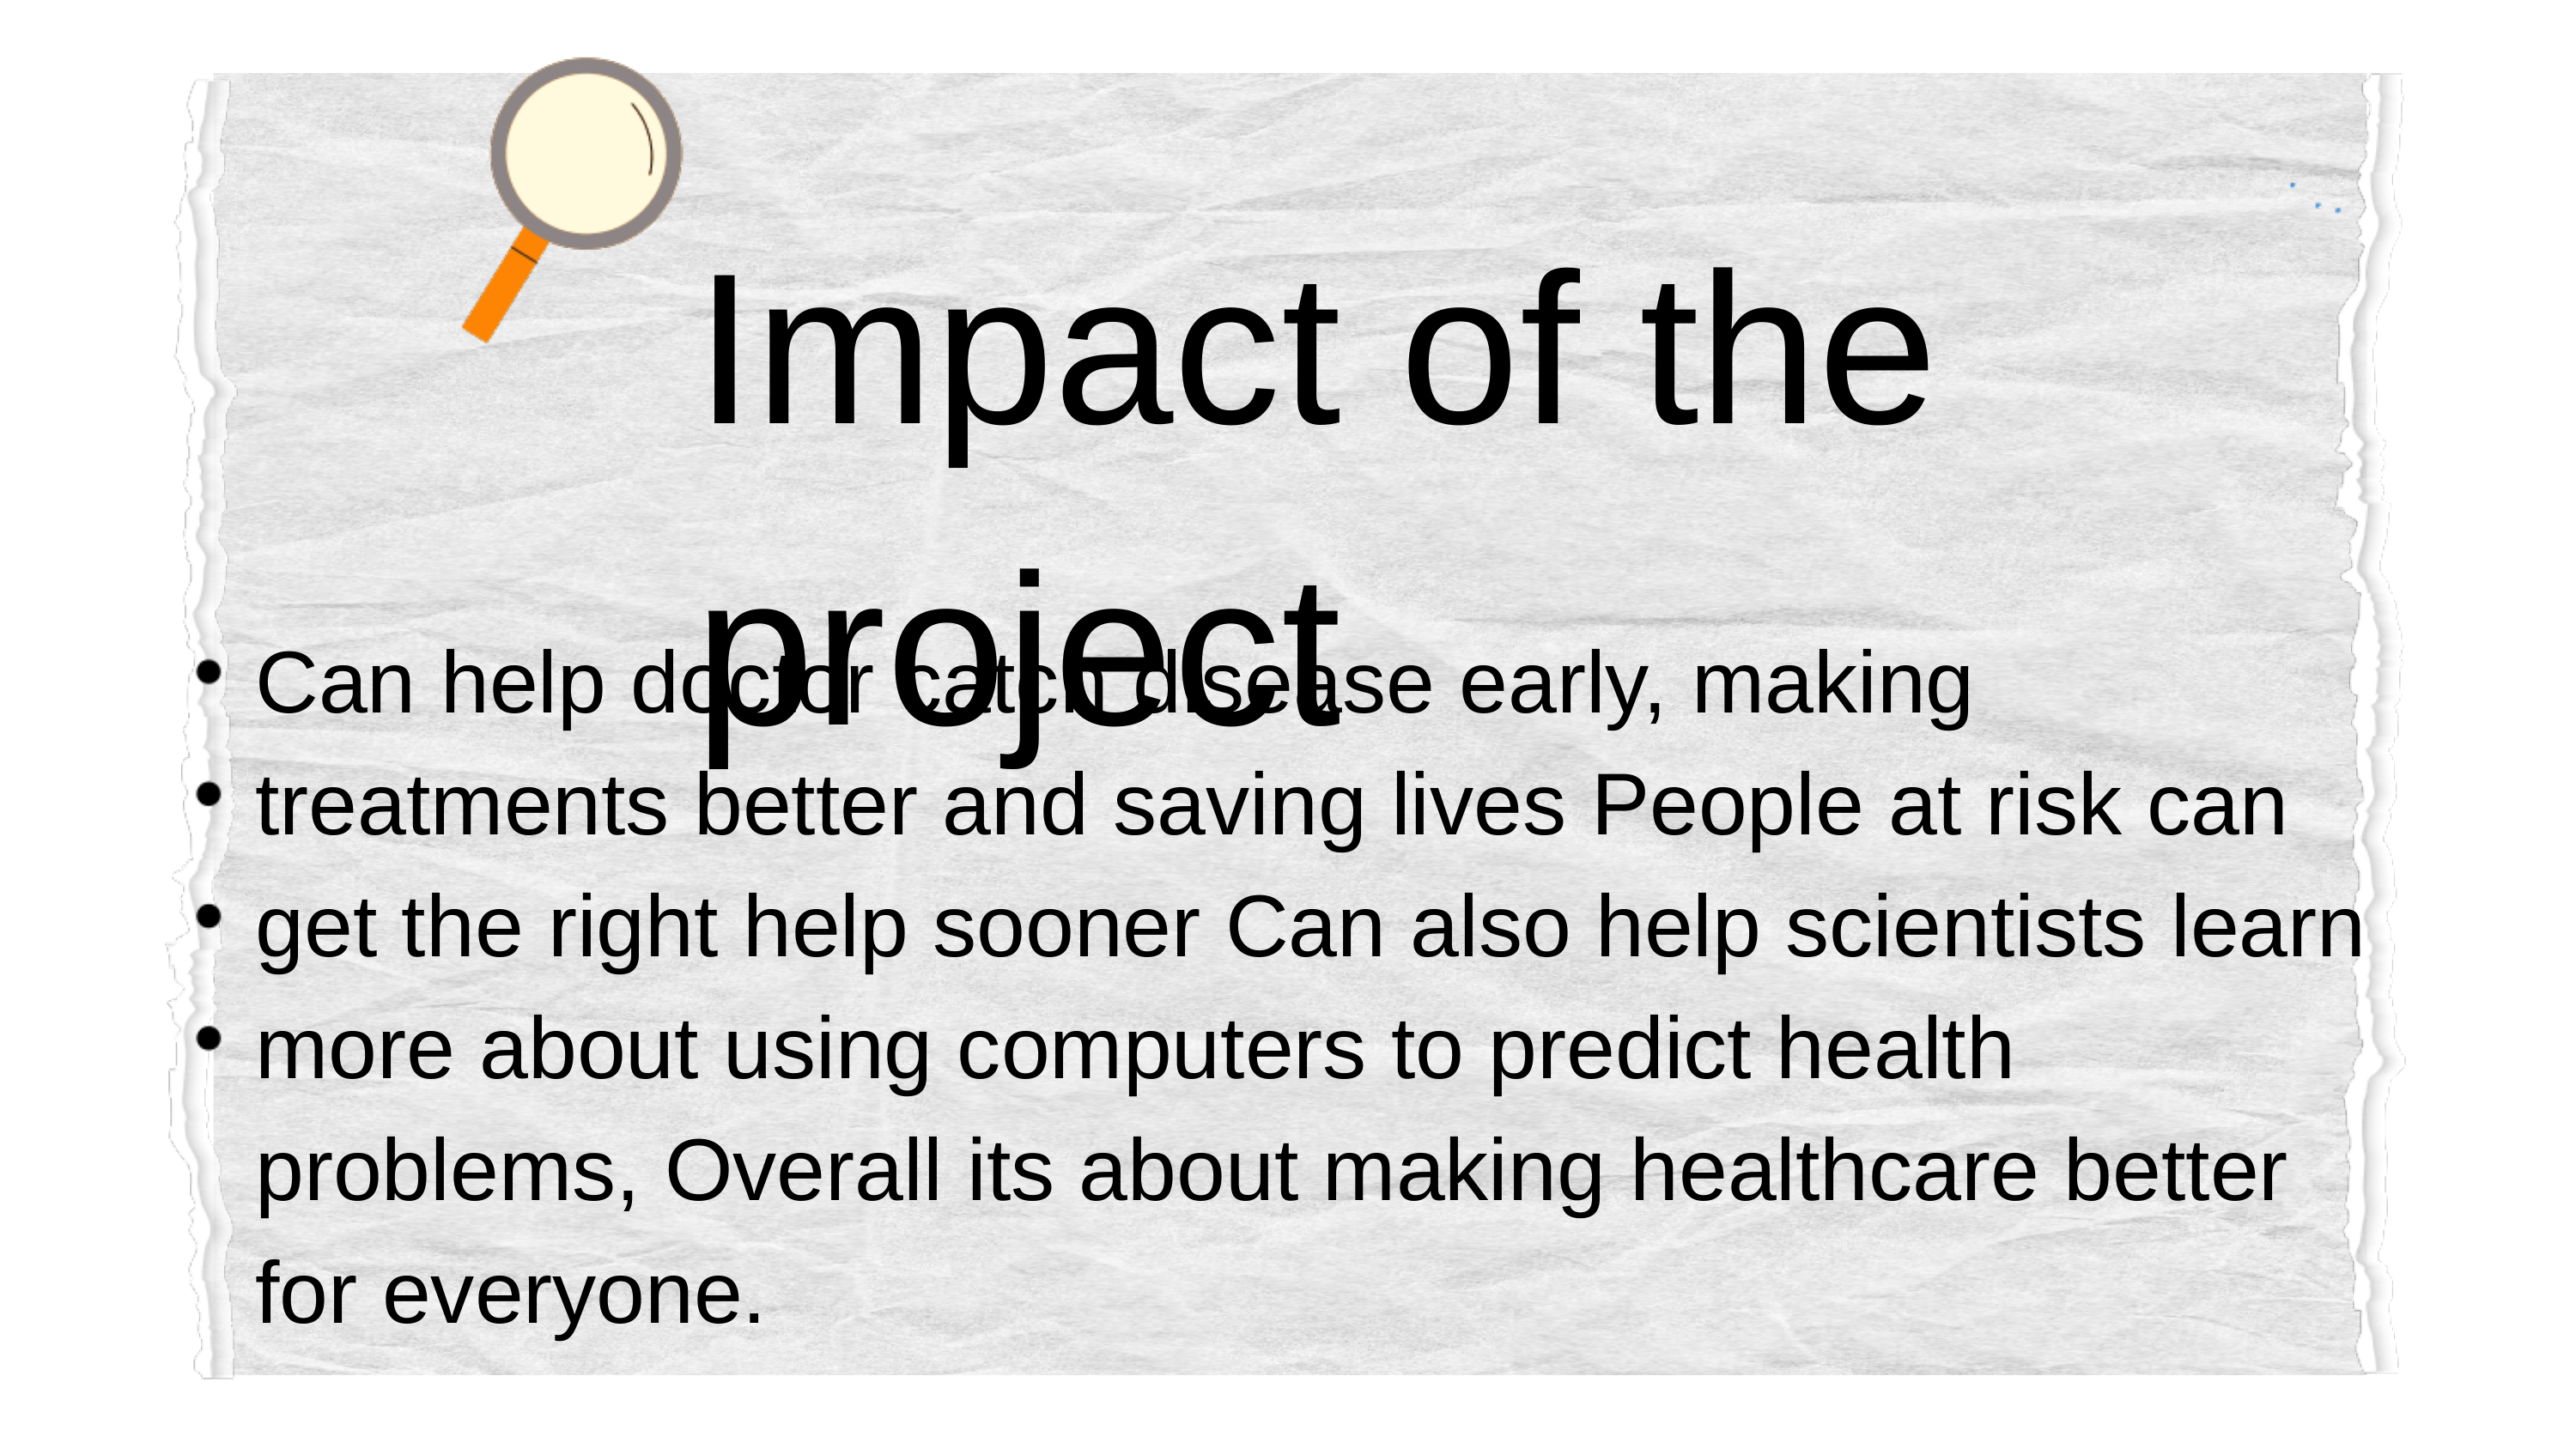

Impact of the project
Can help doctor catch disease early, making treatments better and saving lives People at risk can get the right help sooner Can also help scientists learn more about using computers to predict health problems, Overall its about making healthcare better for everyone.